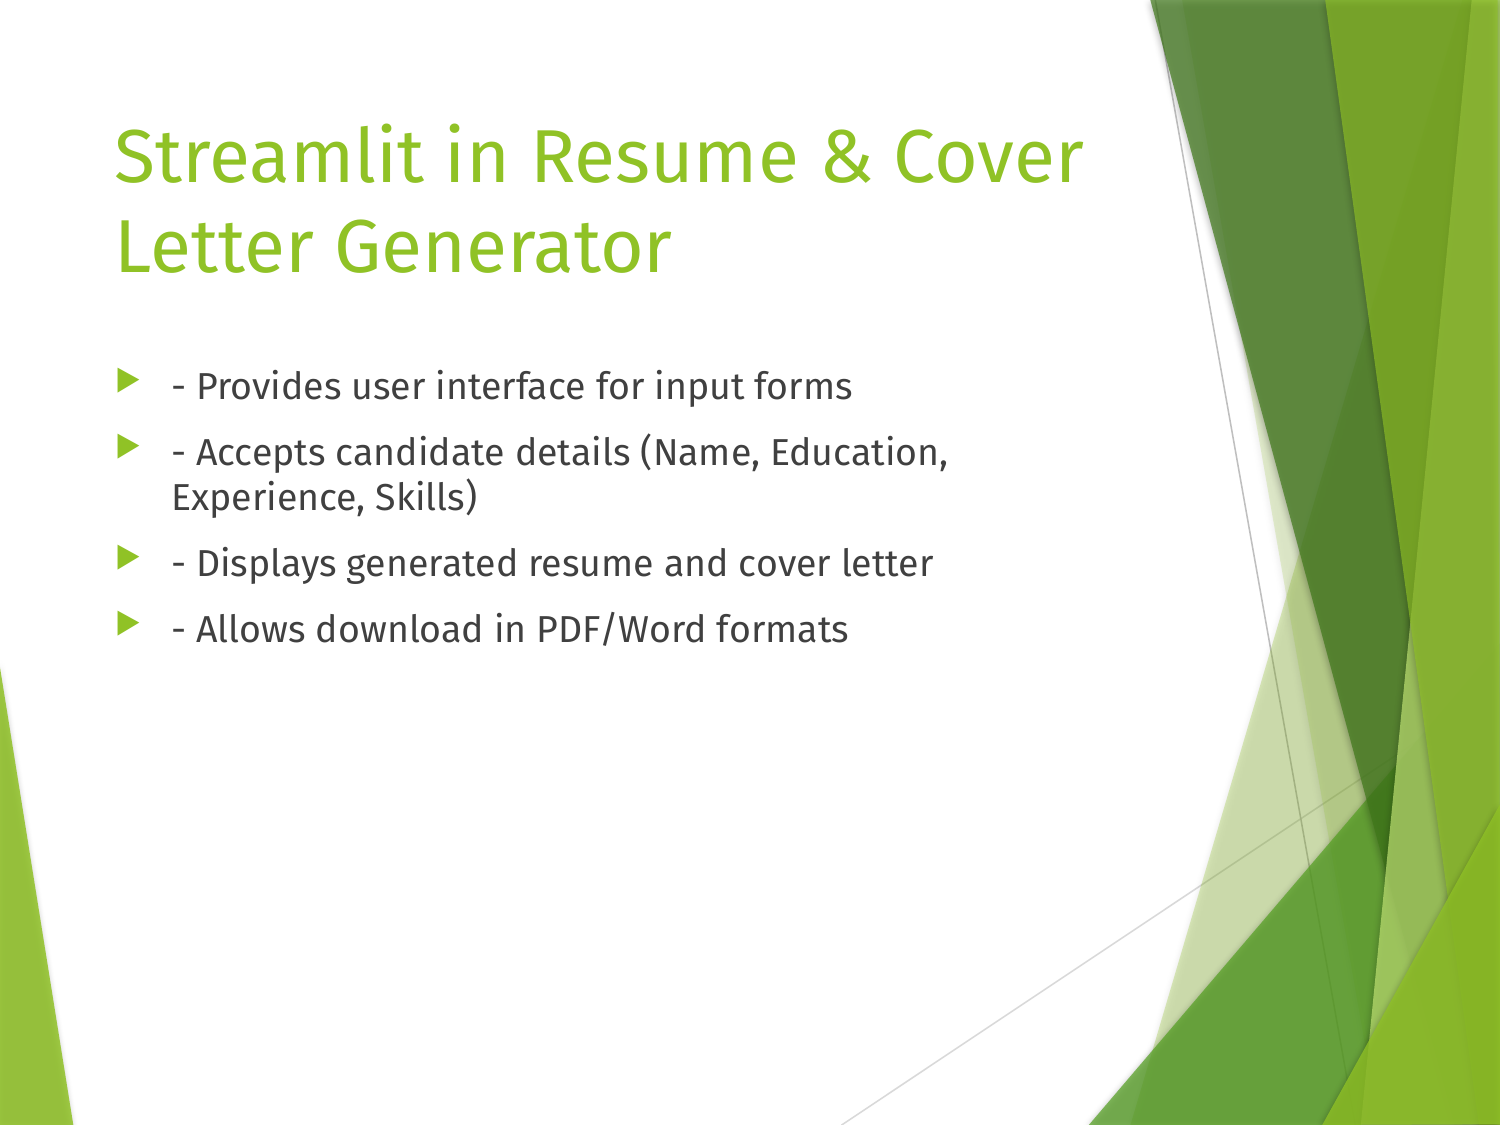

# Streamlit in Resume & Cover Letter Generator
- Provides user interface for input forms
- Accepts candidate details (Name, Education, Experience, Skills)
- Displays generated resume and cover letter
- Allows download in PDF/Word formats